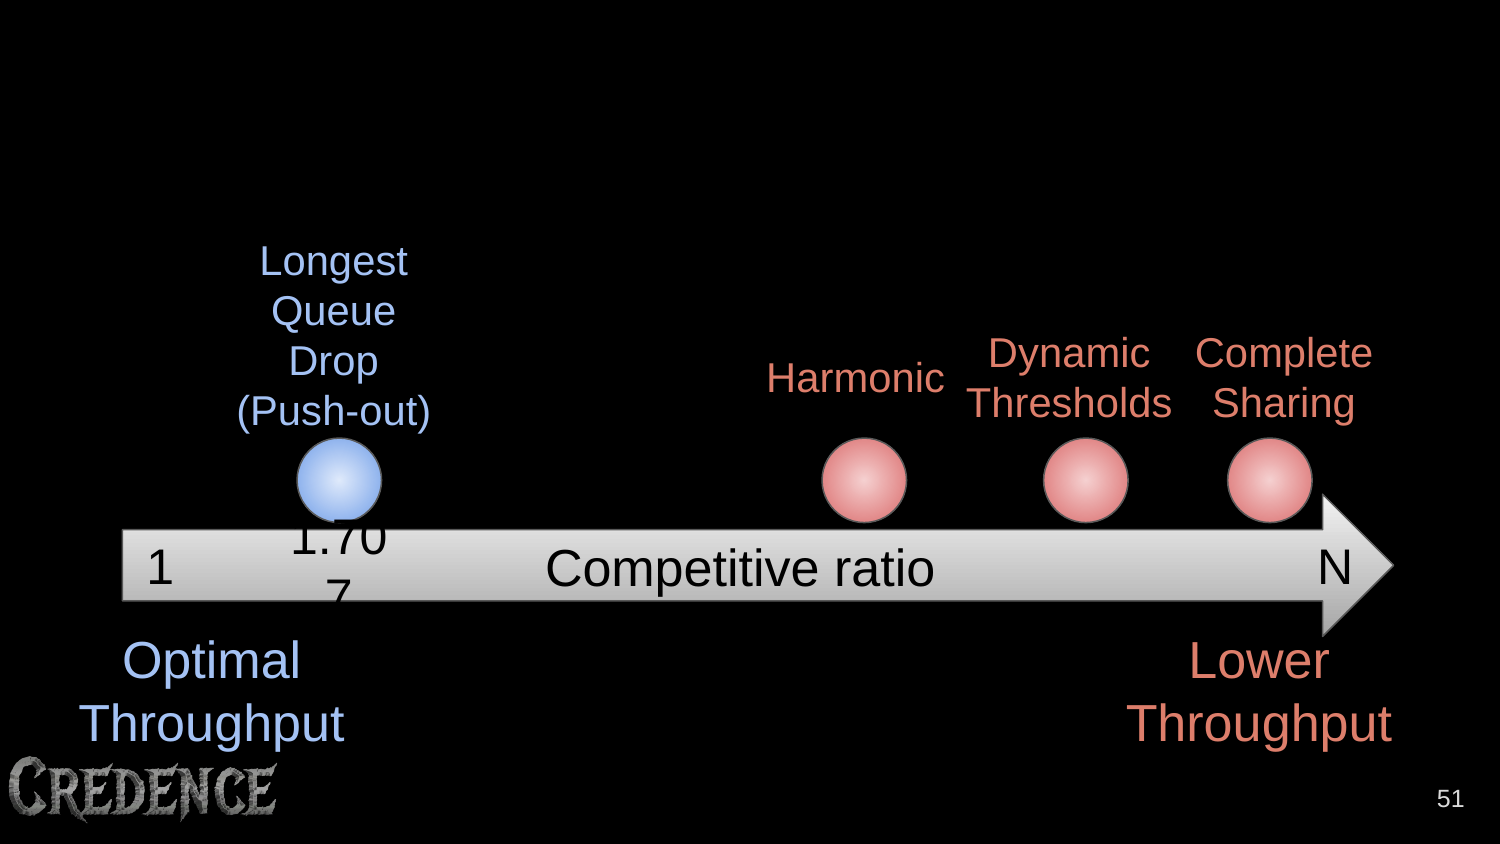

Longest Queue Drop
(Push-out)
Dynamic Thresholds
Complete Sharing
Harmonic

Competitive ratio
1
1.707
N
Optimal Throughput
Lower Throughput
51